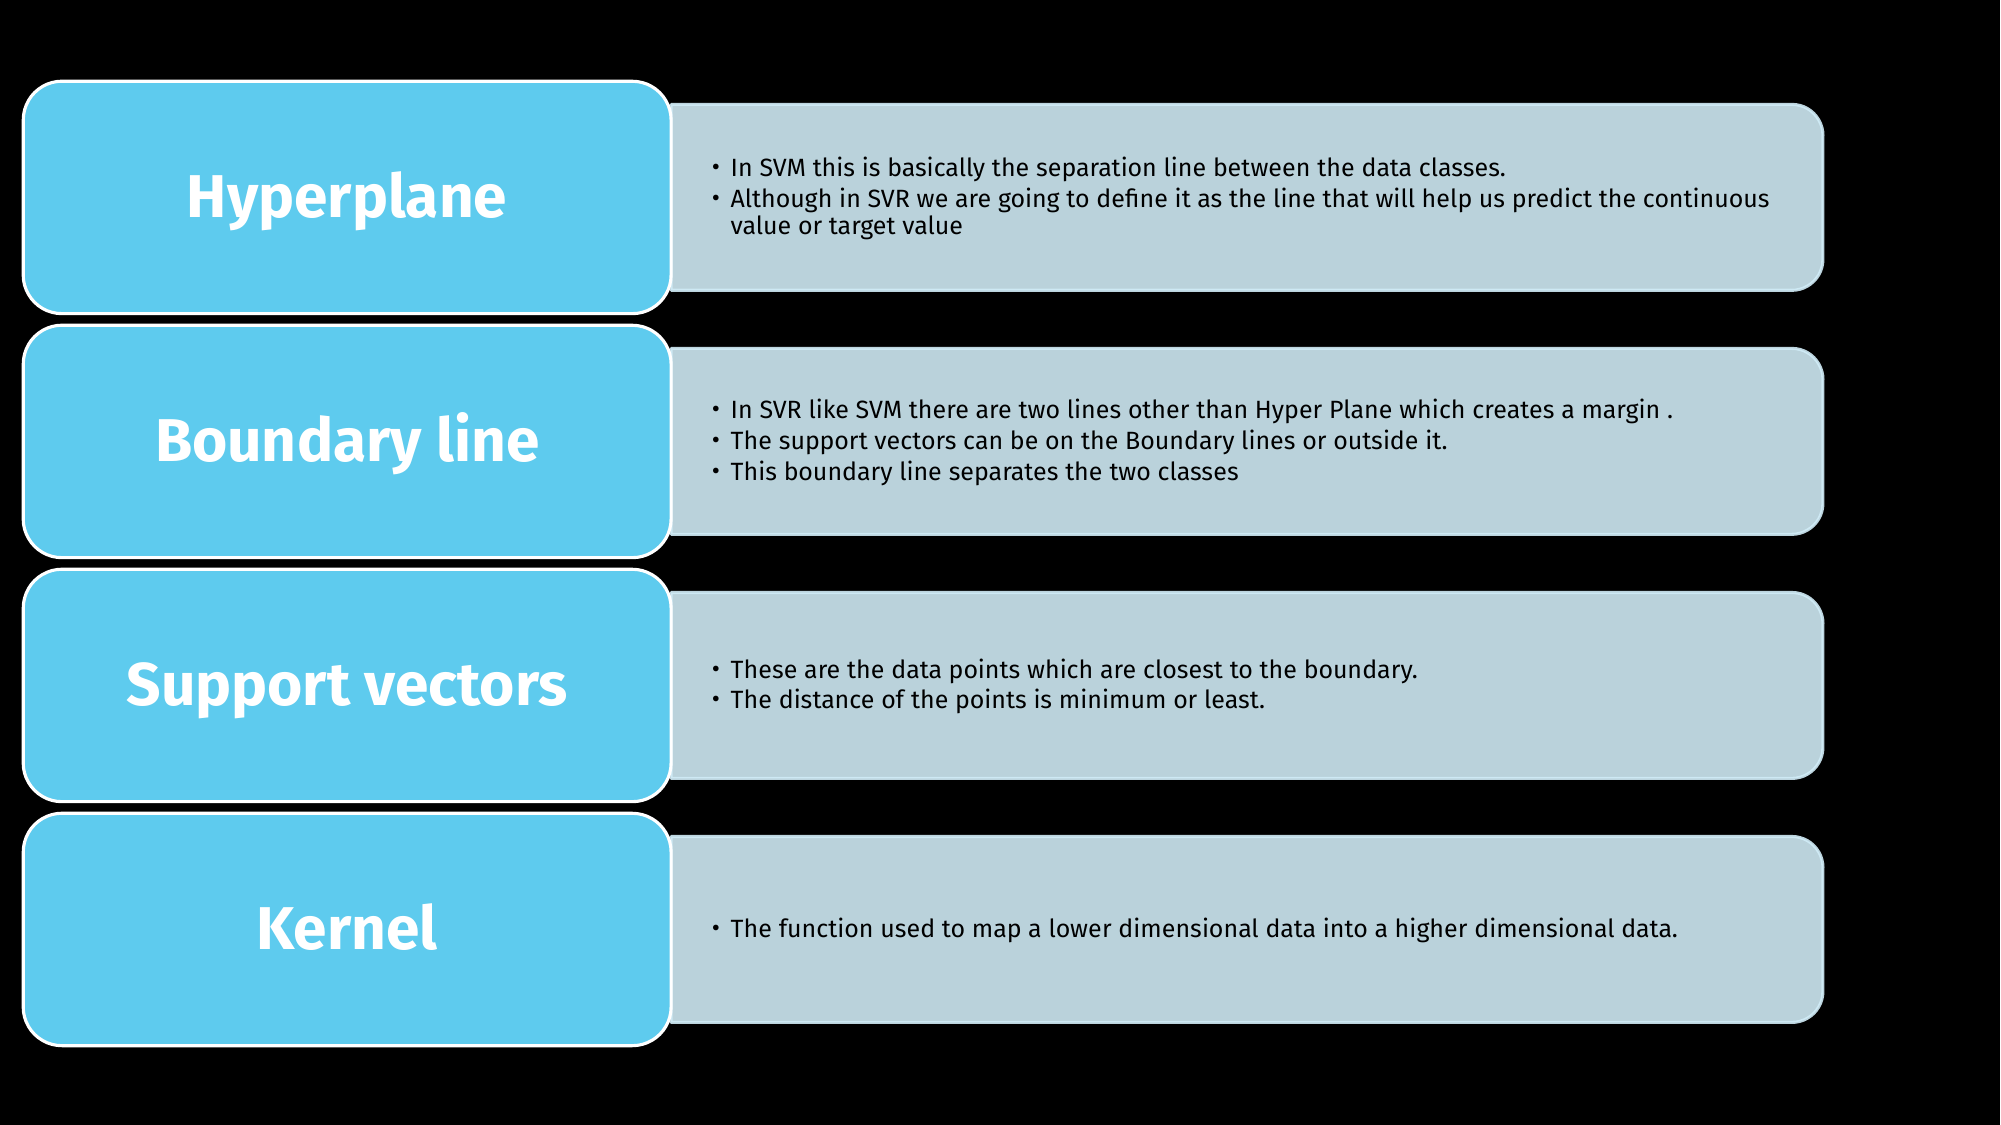

Hyperplane
In SVM this is basically the separation line between the data classes.
Although in SVR we are going to define it as the line that will help us predict the continuous value or target value

Boundary line
In SVR like SVM there are two lines other than Hyper Plane which creates a margin .
The support vectors can be on the Boundary lines or outside it.
This boundary line separates the two classes

Support vectors
These are the data points which are closest to the boundary.
The distance of the points is minimum or least.

Kernel
The function used to map a lower dimensional data into a higher dimensional data.